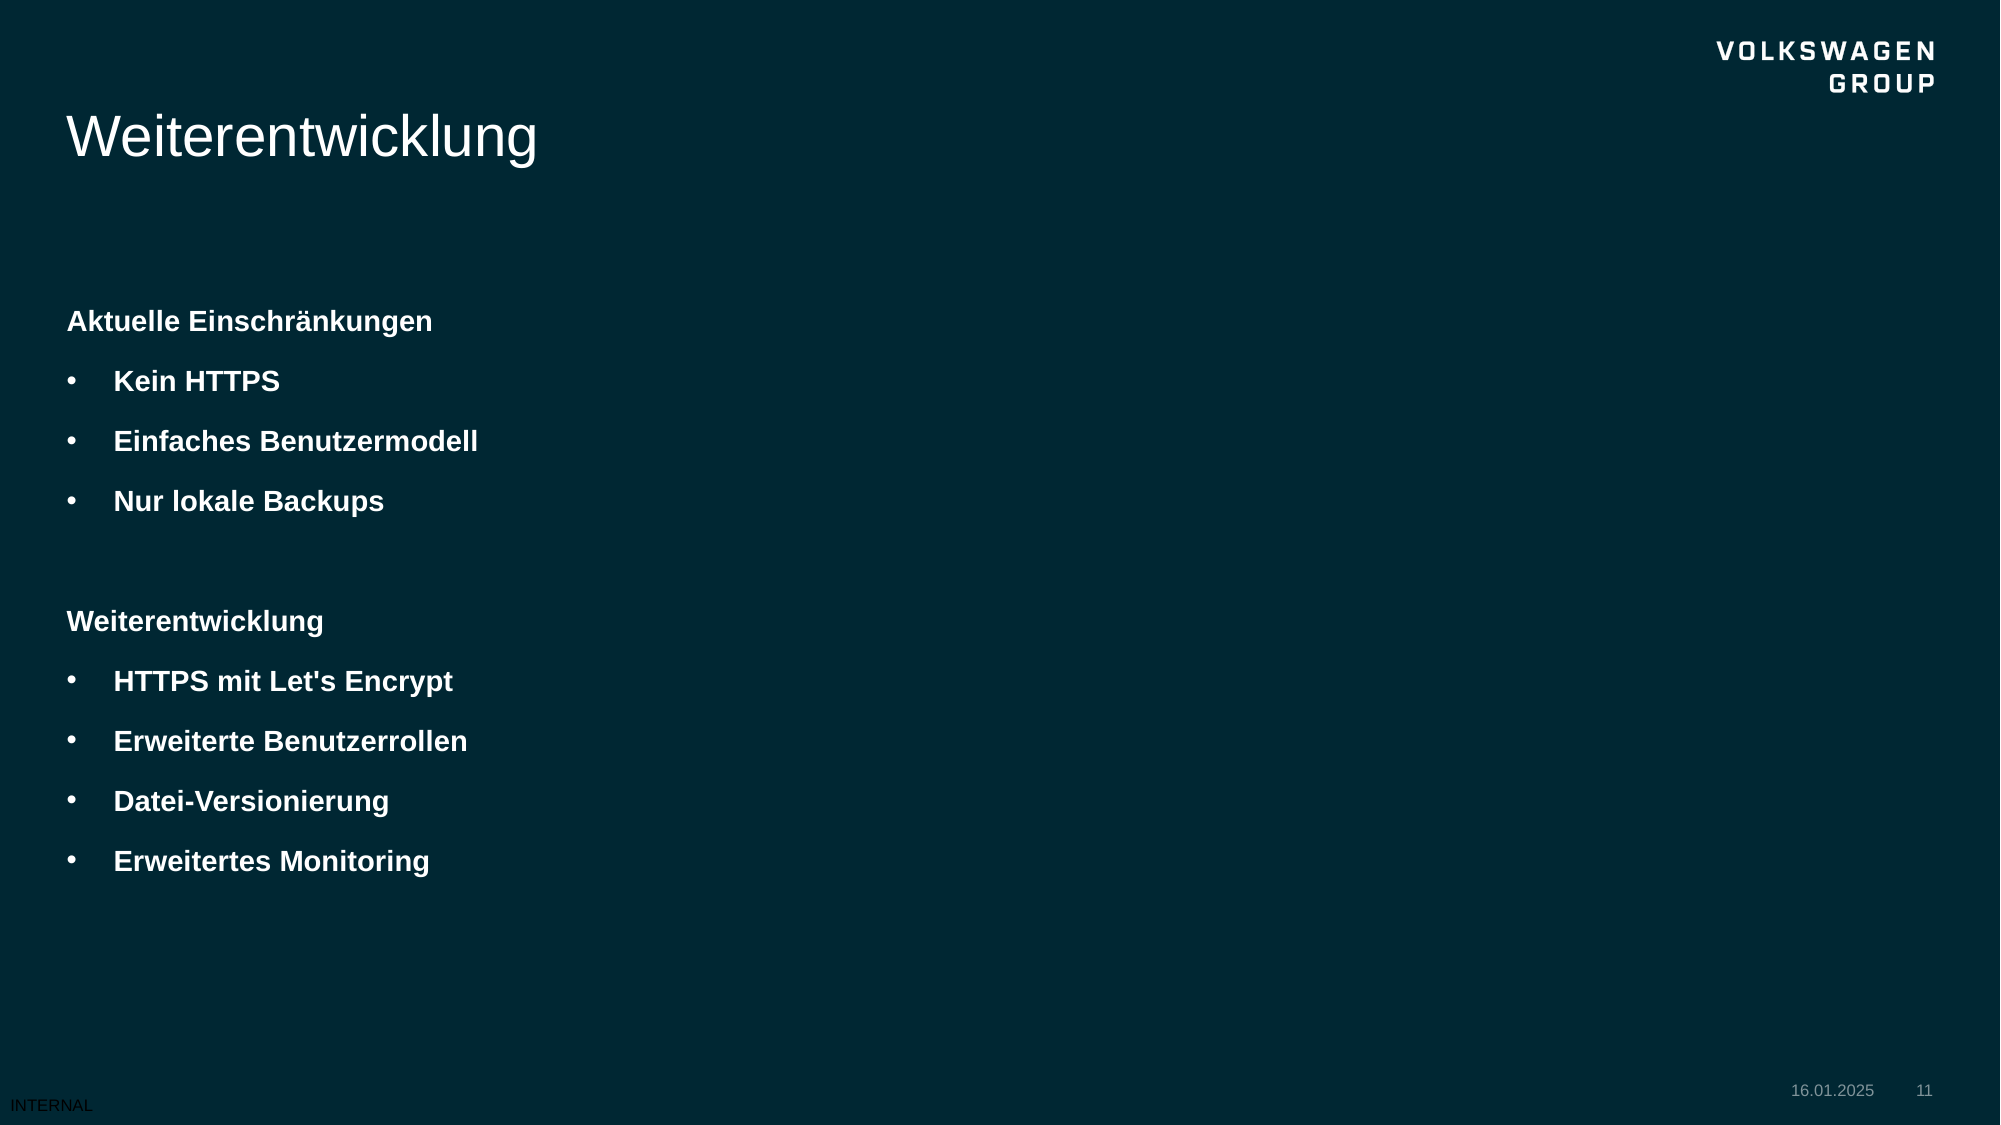

# Weiterentwicklung

Aktuelle Einschränkungen
Kein HTTPS
Einfaches Benutzermodell
Nur lokale Backups

Weiterentwicklung
HTTPS mit Let's Encrypt
Erweiterte Benutzerrollen
Datei-Versionierung
Erweitertes Monitoring

16.01.2025
11